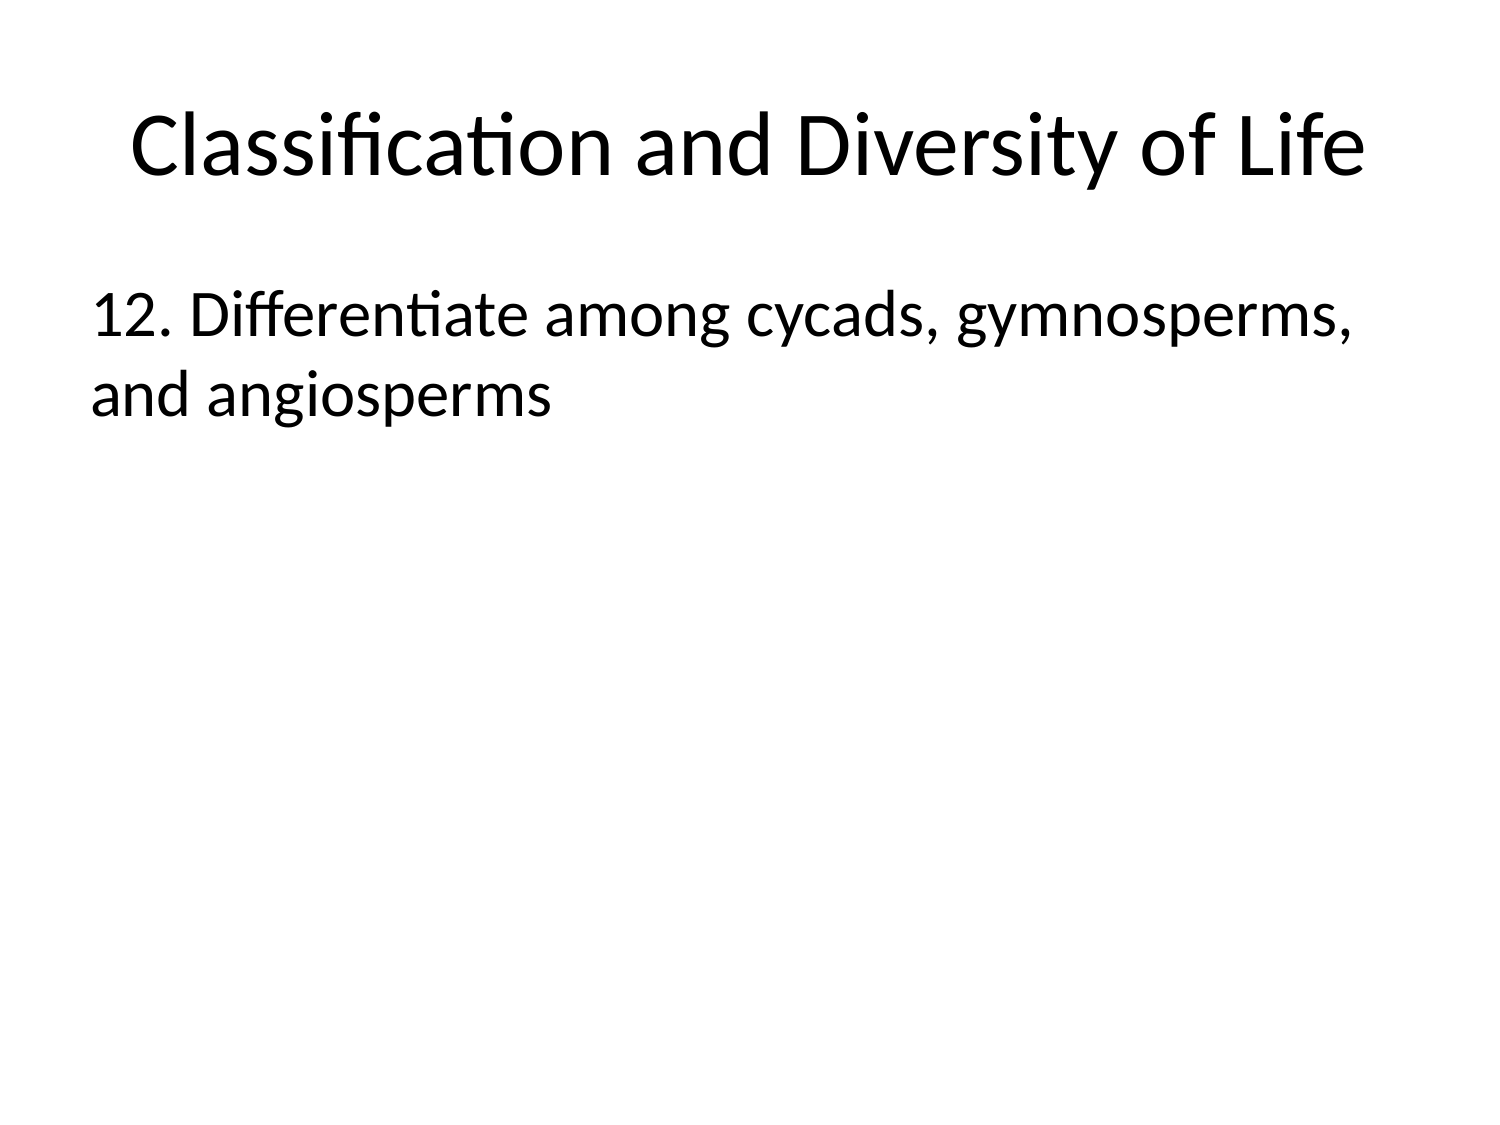

# Classification and Diversity of Life
12. Differentiate among cycads, gymnosperms, and angiosperms